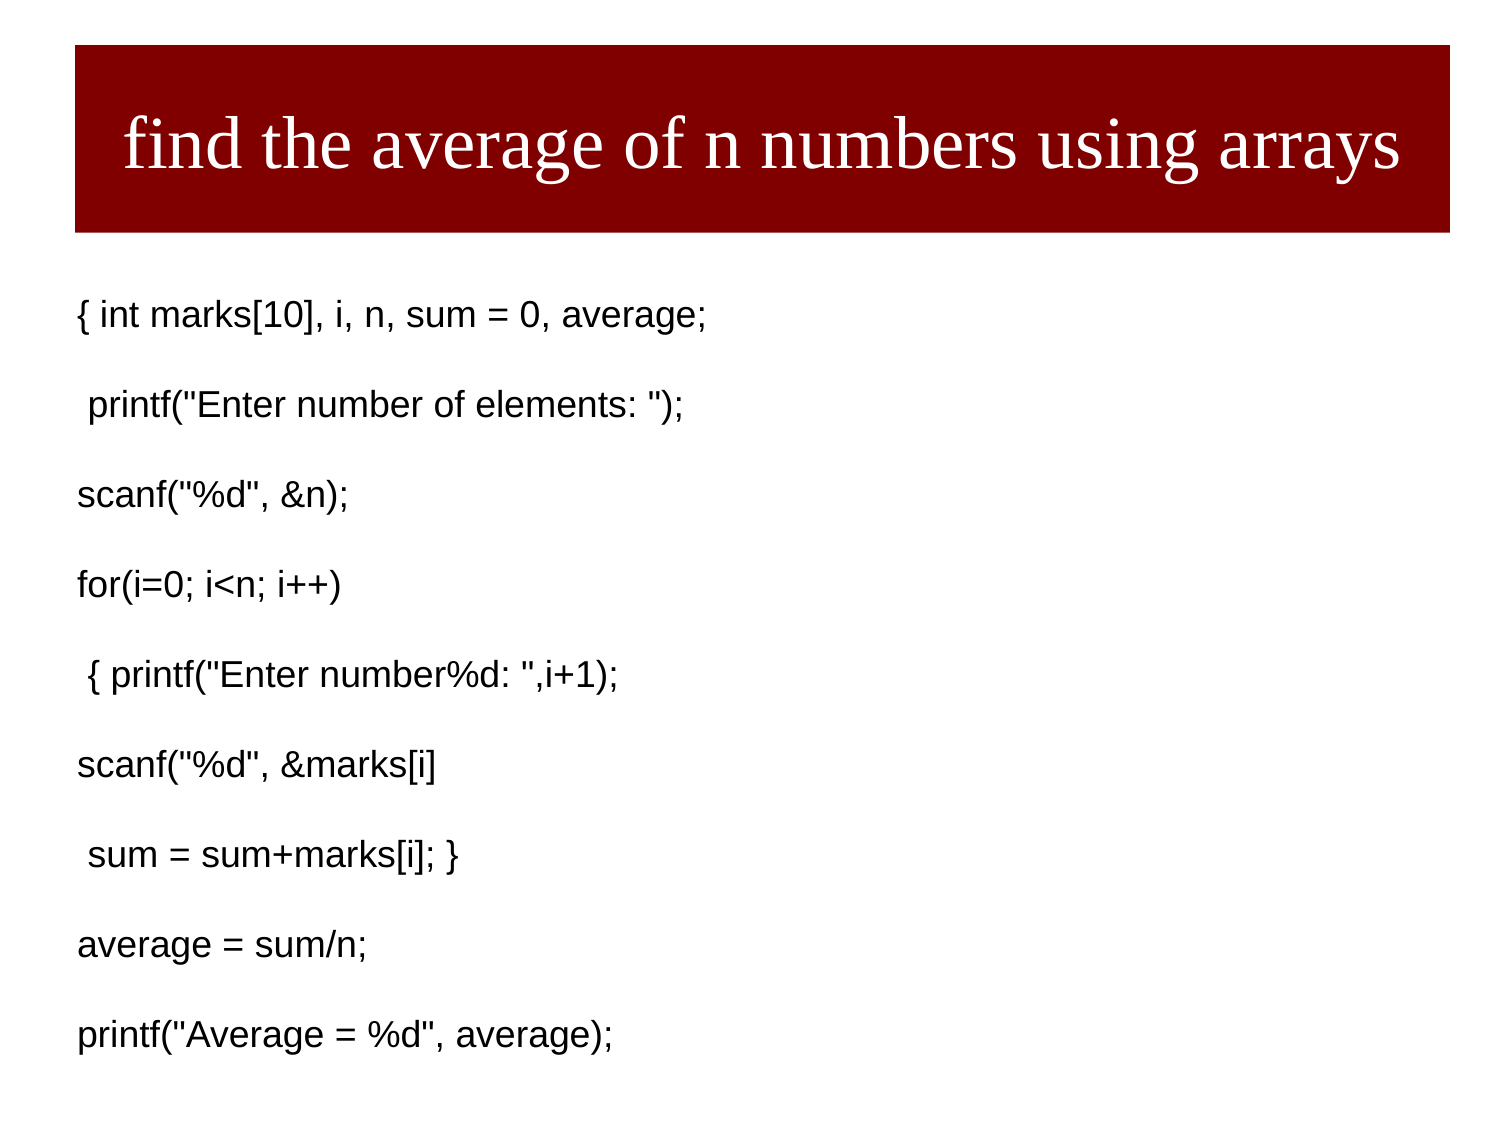

# find the average of n numbers using arrays

{ int marks[10], i, n, sum = 0, average;

 printf("Enter number of elements: ");

scanf("%d", &n);

for(i=0; i<n; i++)

 { printf("Enter number%d: ",i+1);

scanf("%d", &marks[i]

 sum = sum+marks[i]; }

average = sum/n;

printf("Average = %d", average);